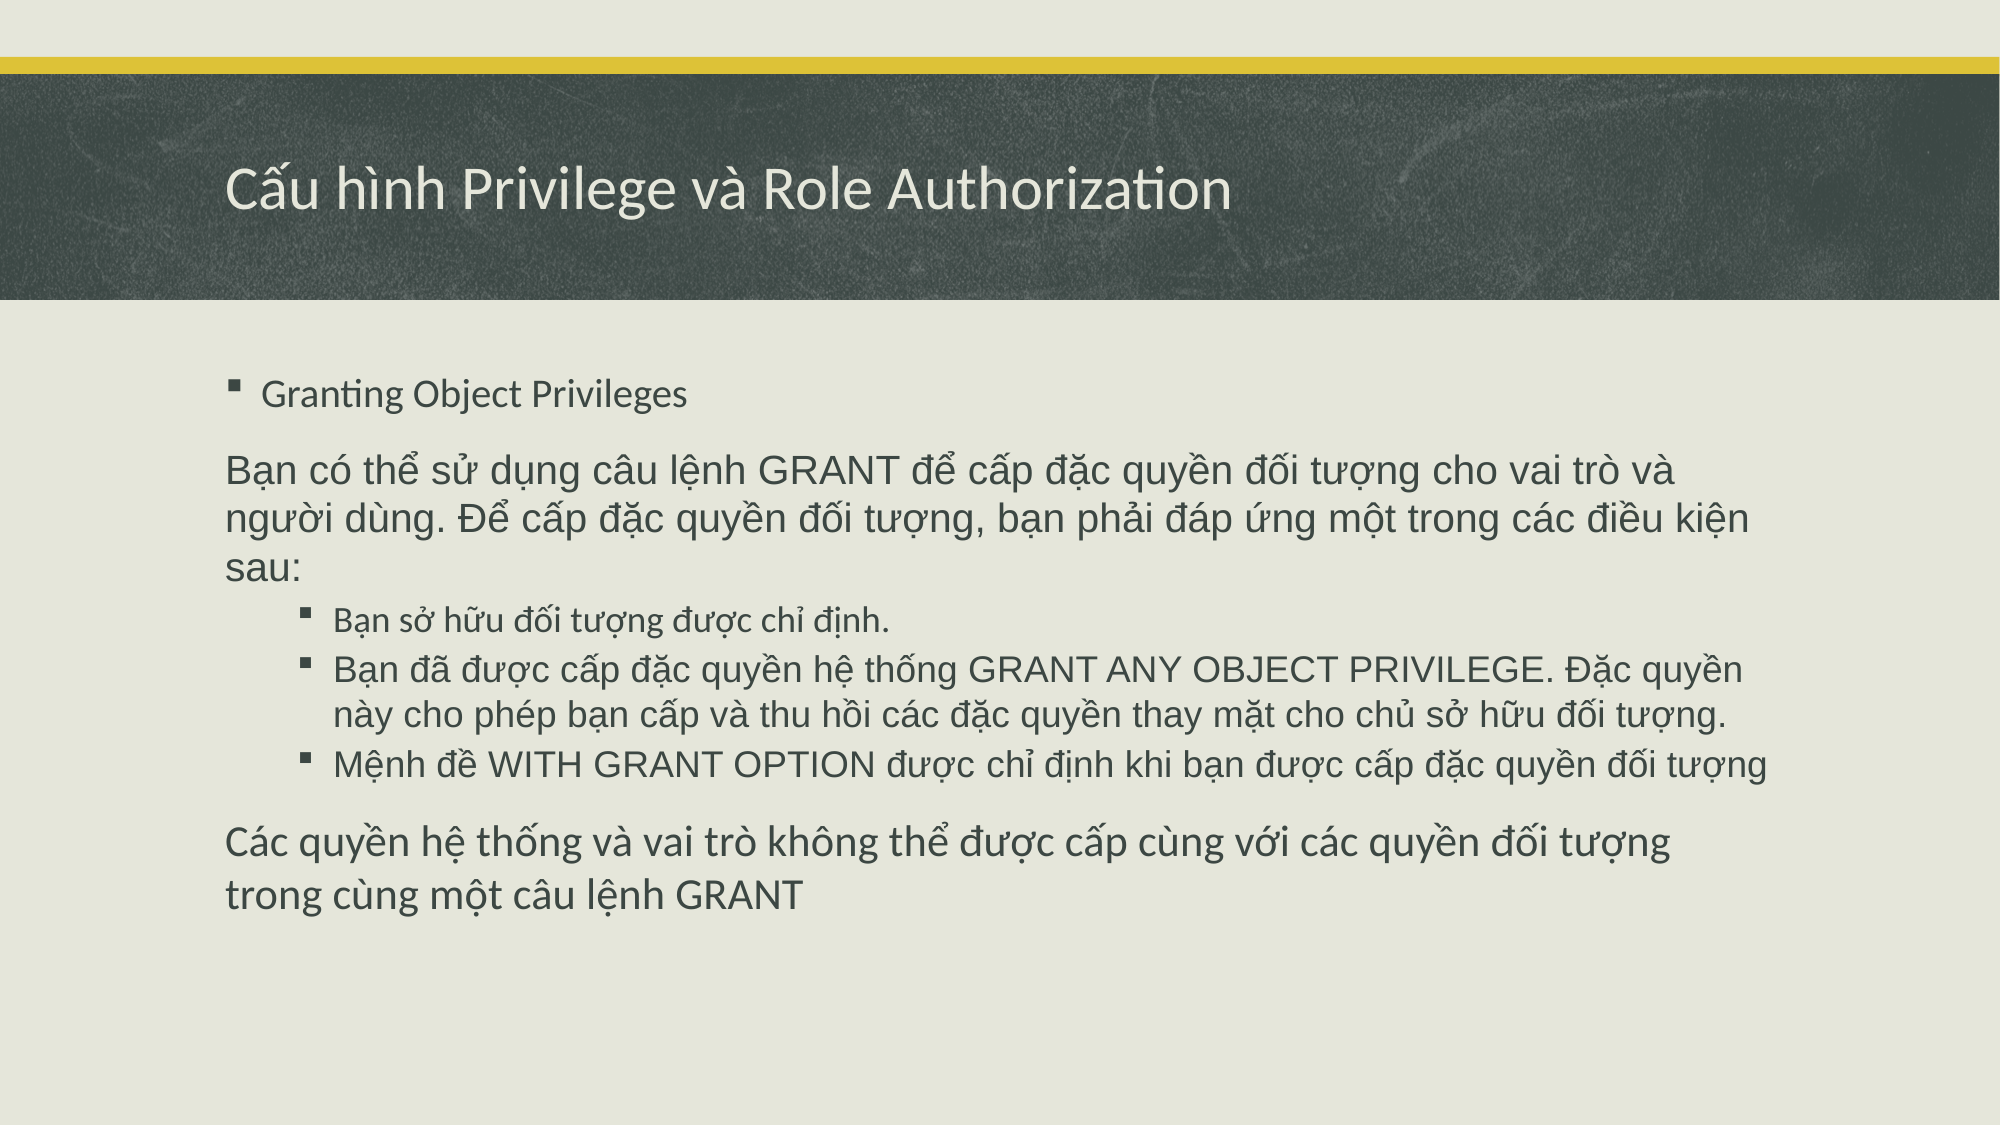

# Cấu hình Privilege và Role Authorization
Granting Object Privileges
Bạn có thể sử dụng câu lệnh GRANT để cấp đặc quyền đối tượng cho vai trò và người dùng. Để cấp đặc quyền đối tượng, bạn phải đáp ứng một trong các điều kiện sau:
Bạn sở hữu đối tượng được chỉ định.
Bạn đã được cấp đặc quyền hệ thống GRANT ANY OBJECT PRIVILEGE. Đặc quyền này cho phép bạn cấp và thu hồi các đặc quyền thay mặt cho chủ sở hữu đối tượng.
Mệnh đề WITH GRANT OPTION được chỉ định khi bạn được cấp đặc quyền đối tượng
Các quyền hệ thống và vai trò không thể được cấp cùng với các quyền đối tượng trong cùng một câu lệnh GRANT